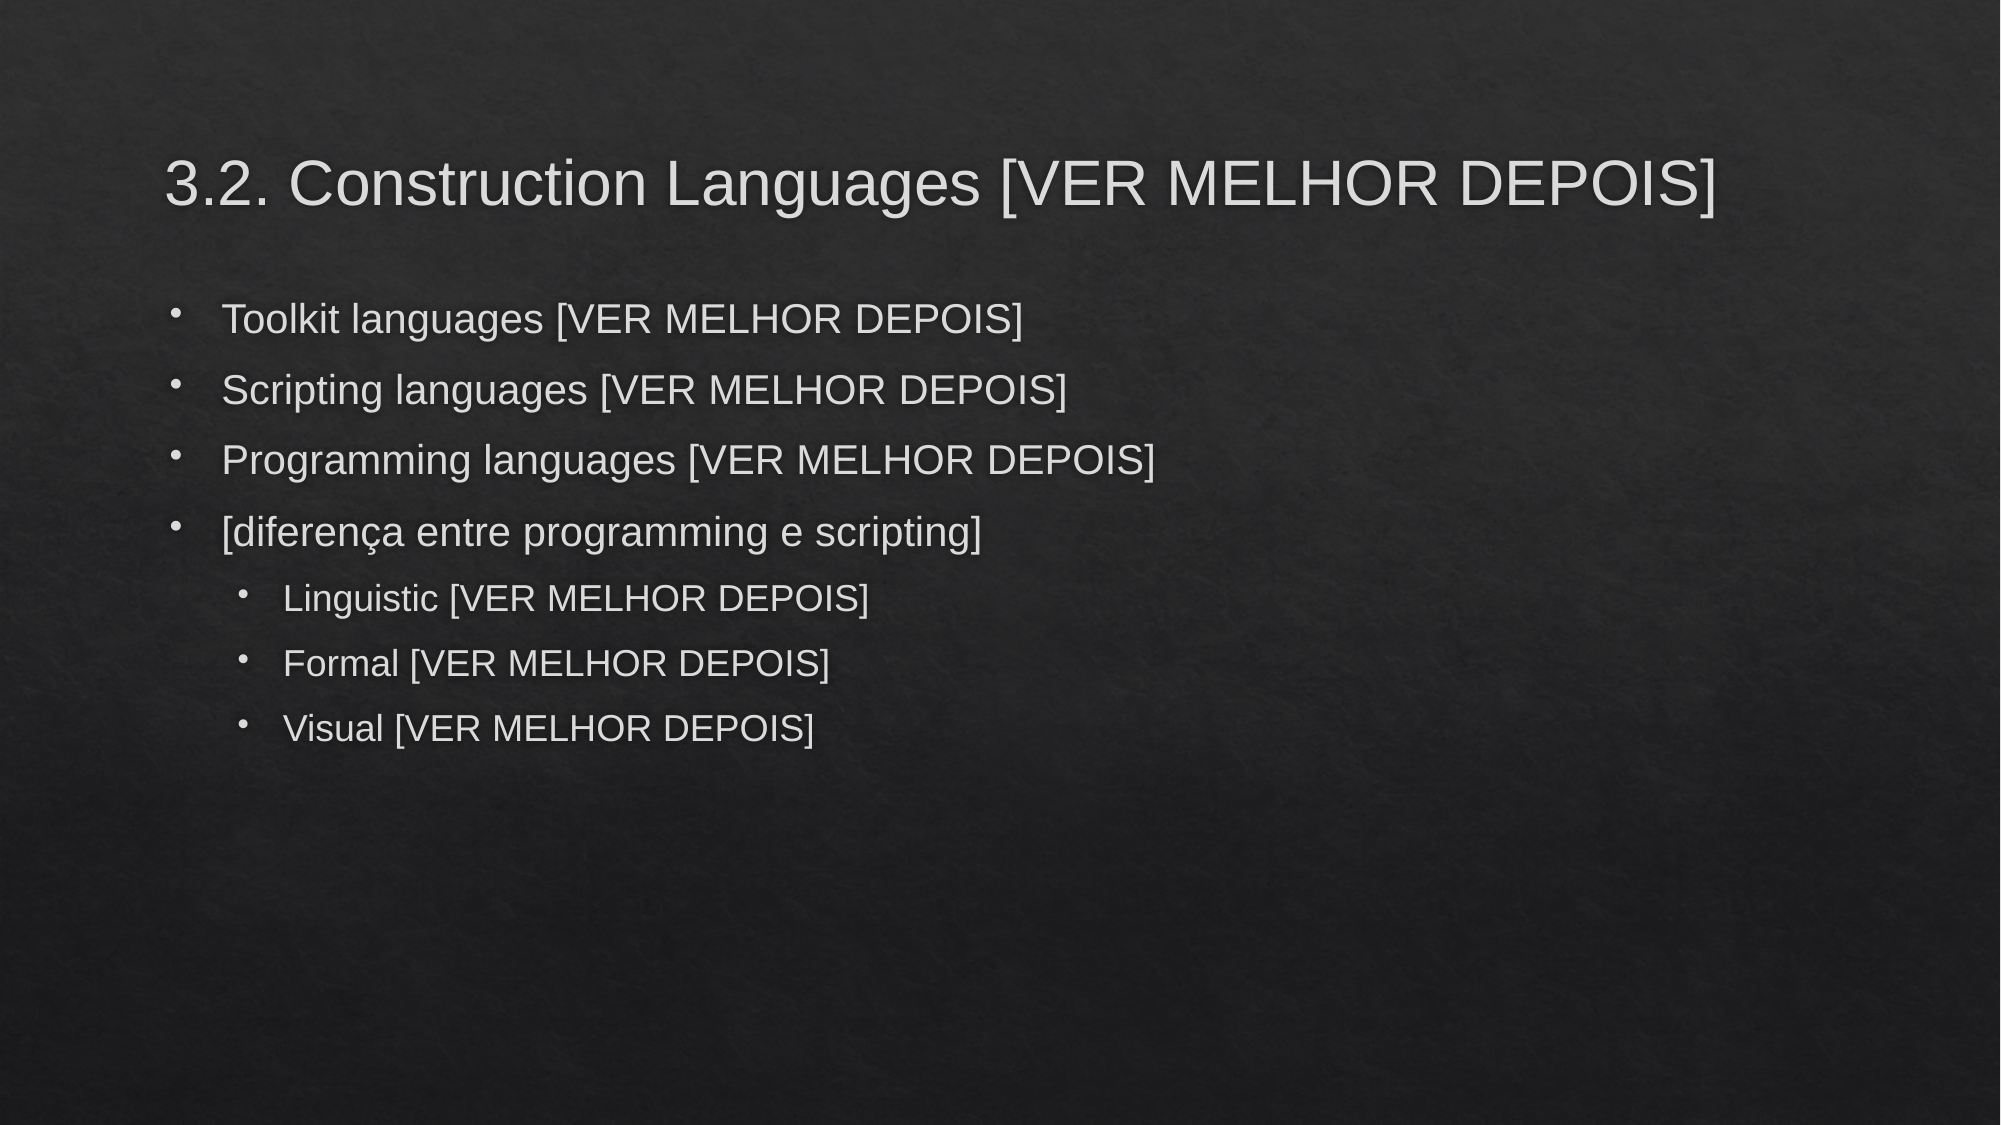

# 3.2. Construction Languages [VER MELHOR DEPOIS]
Toolkit languages [VER MELHOR DEPOIS]
Scripting languages [VER MELHOR DEPOIS]
Programming languages [VER MELHOR DEPOIS]
[diferença entre programming e scripting]
Linguistic [VER MELHOR DEPOIS]
Formal [VER MELHOR DEPOIS]
Visual [VER MELHOR DEPOIS]